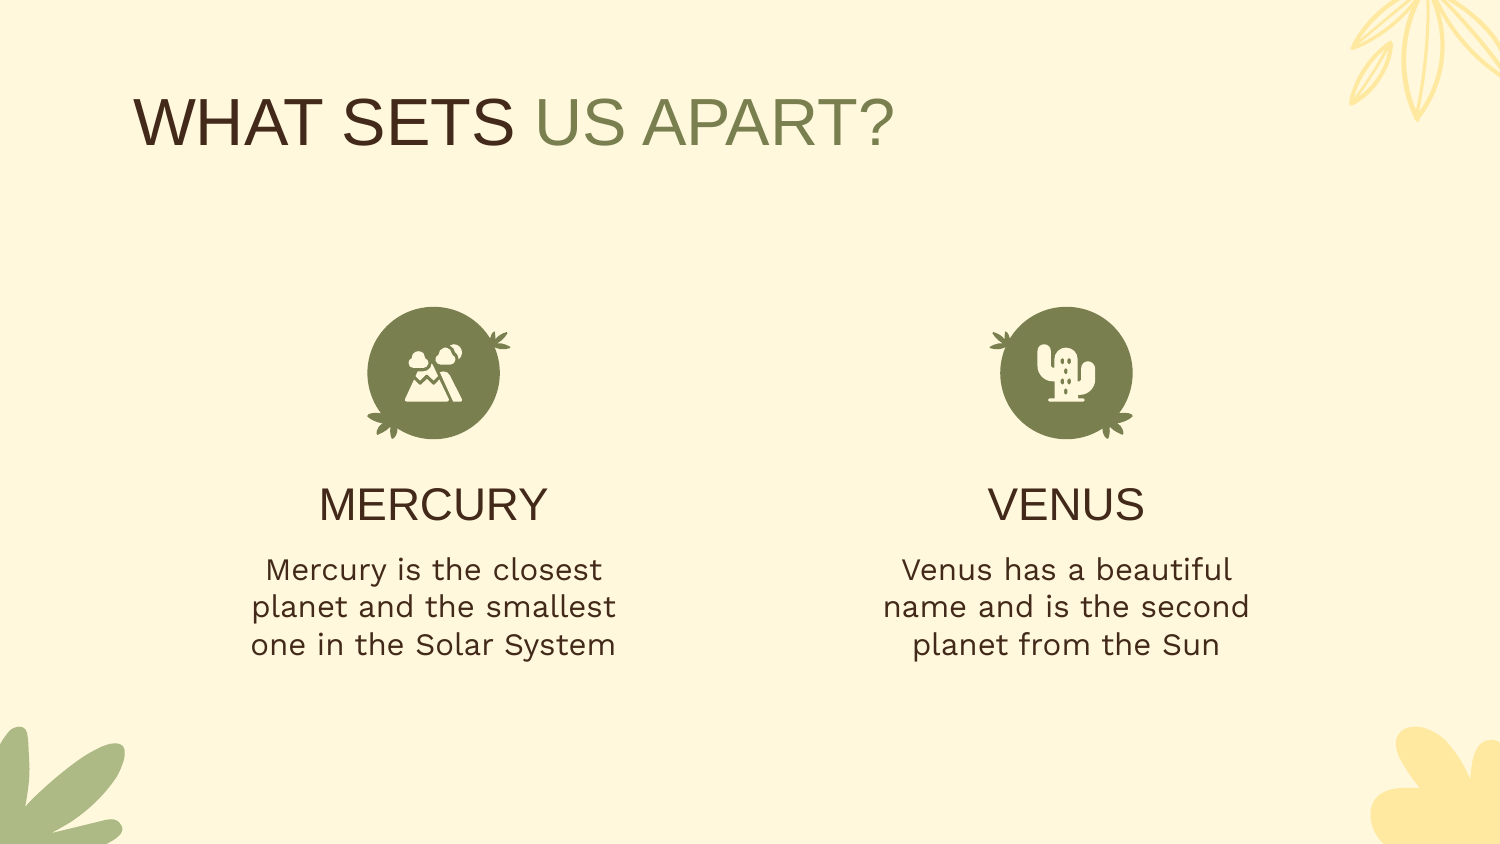

# WHAT SETS US APART?

MERCURY
VENUS
Mercury is the closest planet and the smallest one in the Solar System
Venus has a beautiful name and is the second planet from the Sun